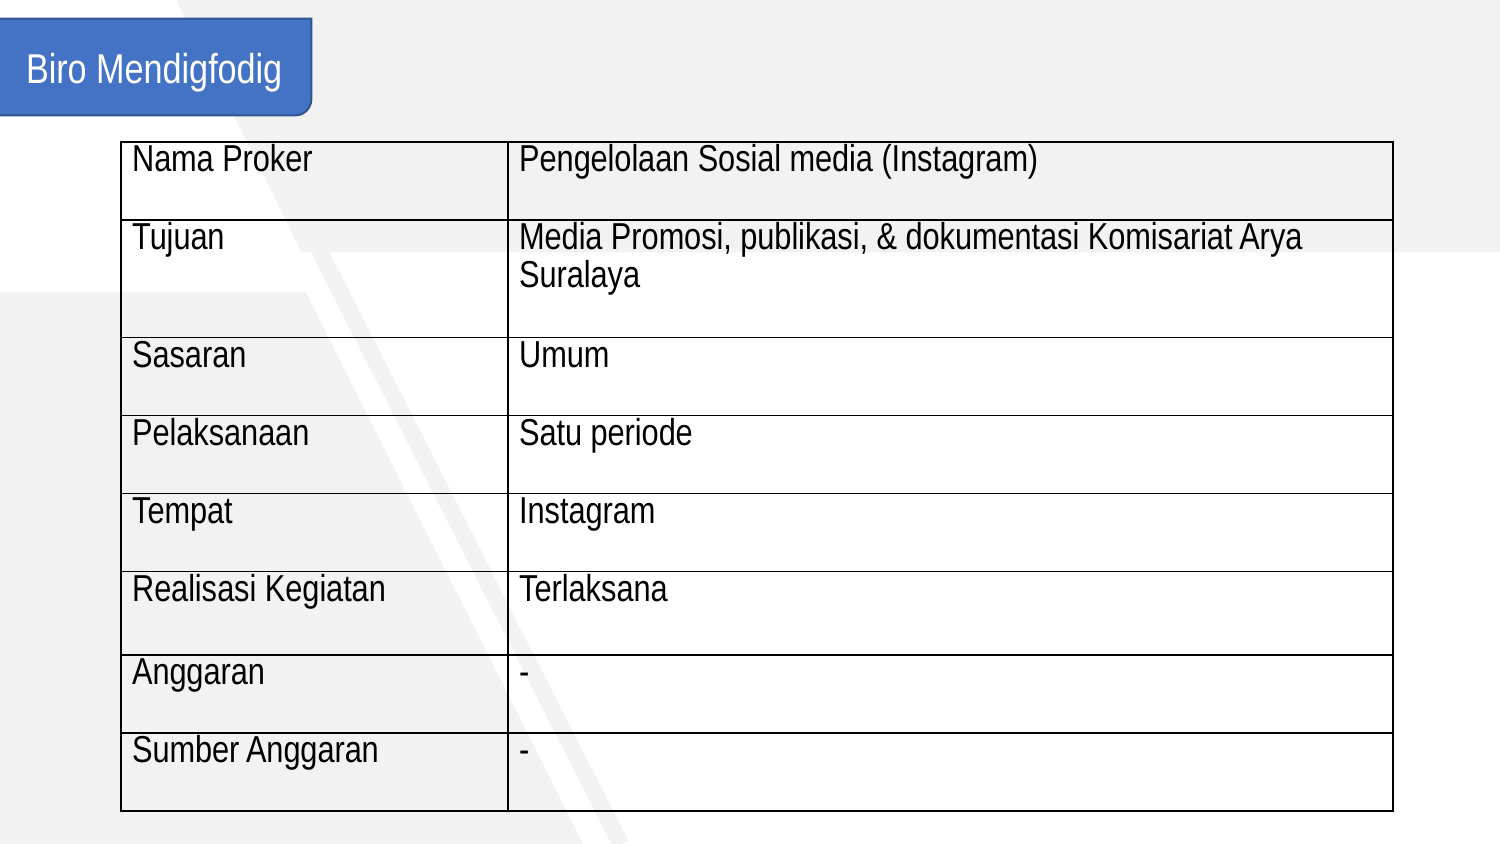

Biro Mendigfodig
| Nama Proker | Pengelolaan Sosial media (Instagram) |
| --- | --- |
| Tujuan | Media Promosi, publikasi, & dokumentasi Komisariat Arya Suralaya |
| Sasaran | Umum |
| Pelaksanaan | Satu periode |
| Tempat | Instagram |
| Realisasi Kegiatan | Terlaksana |
| Anggaran | - |
| Sumber Anggaran | - |